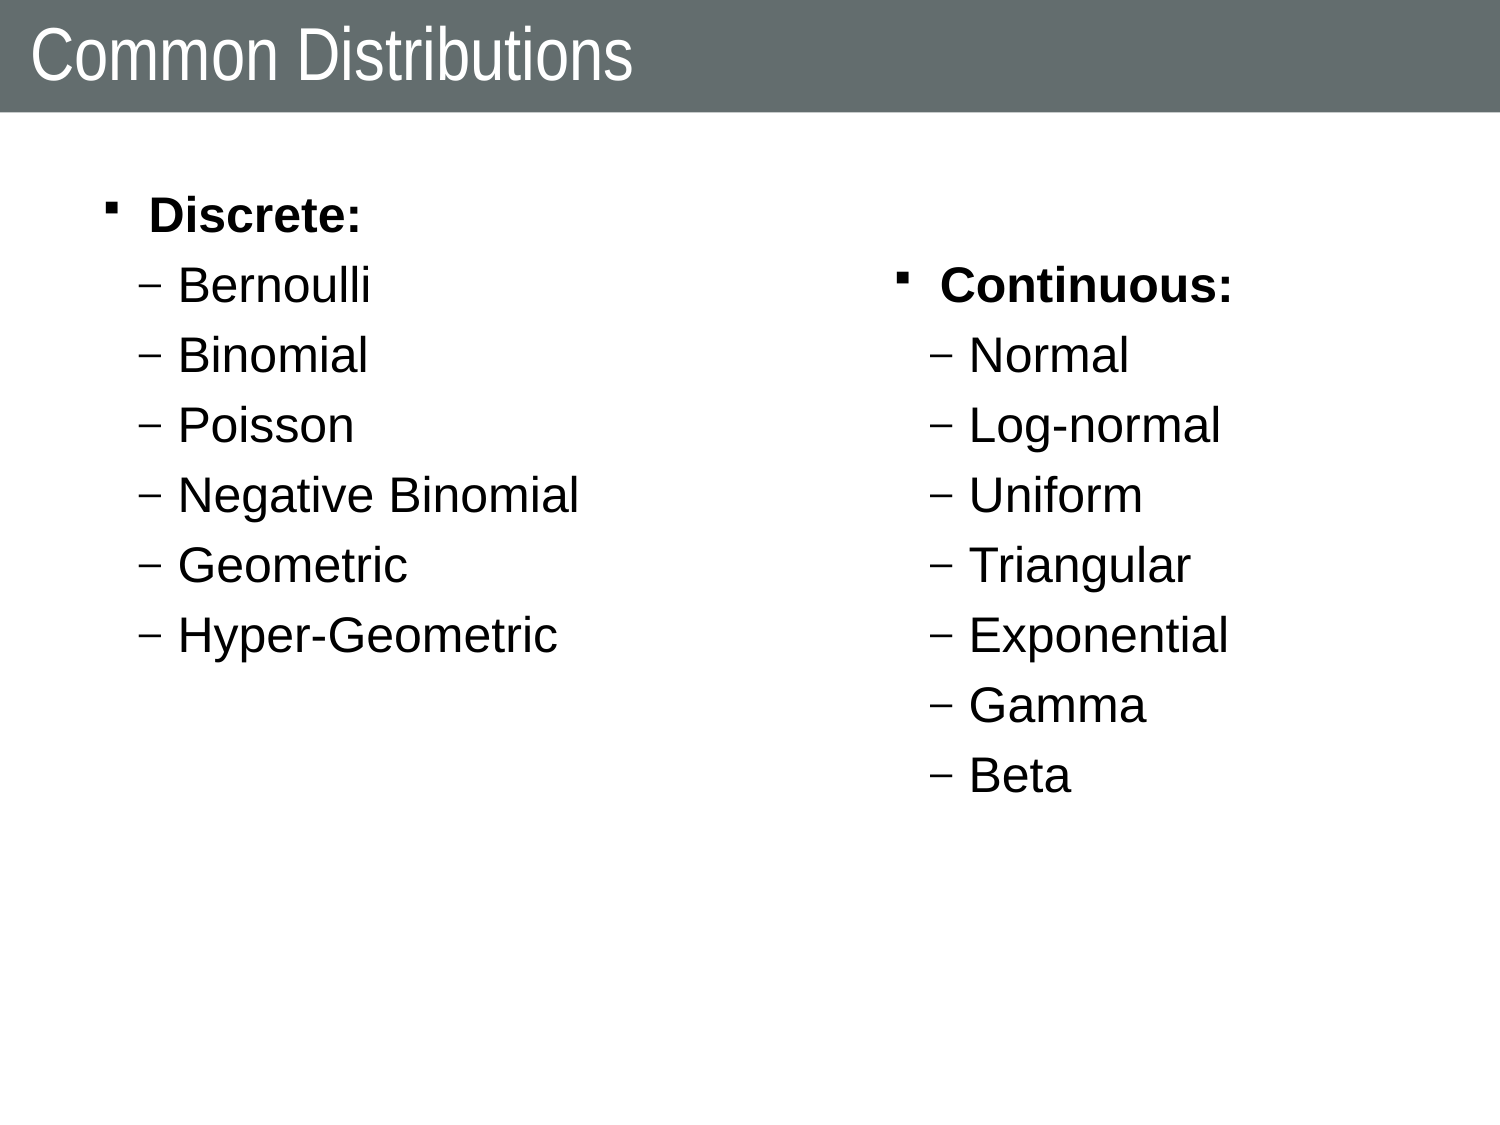

# Common Distributions
Discrete:
Bernoulli
Binomial
Poisson
Negative Binomial
Geometric
Hyper-Geometric

Continuous:
Normal
Log-normal
Uniform
Triangular
Exponential
Gamma
Beta